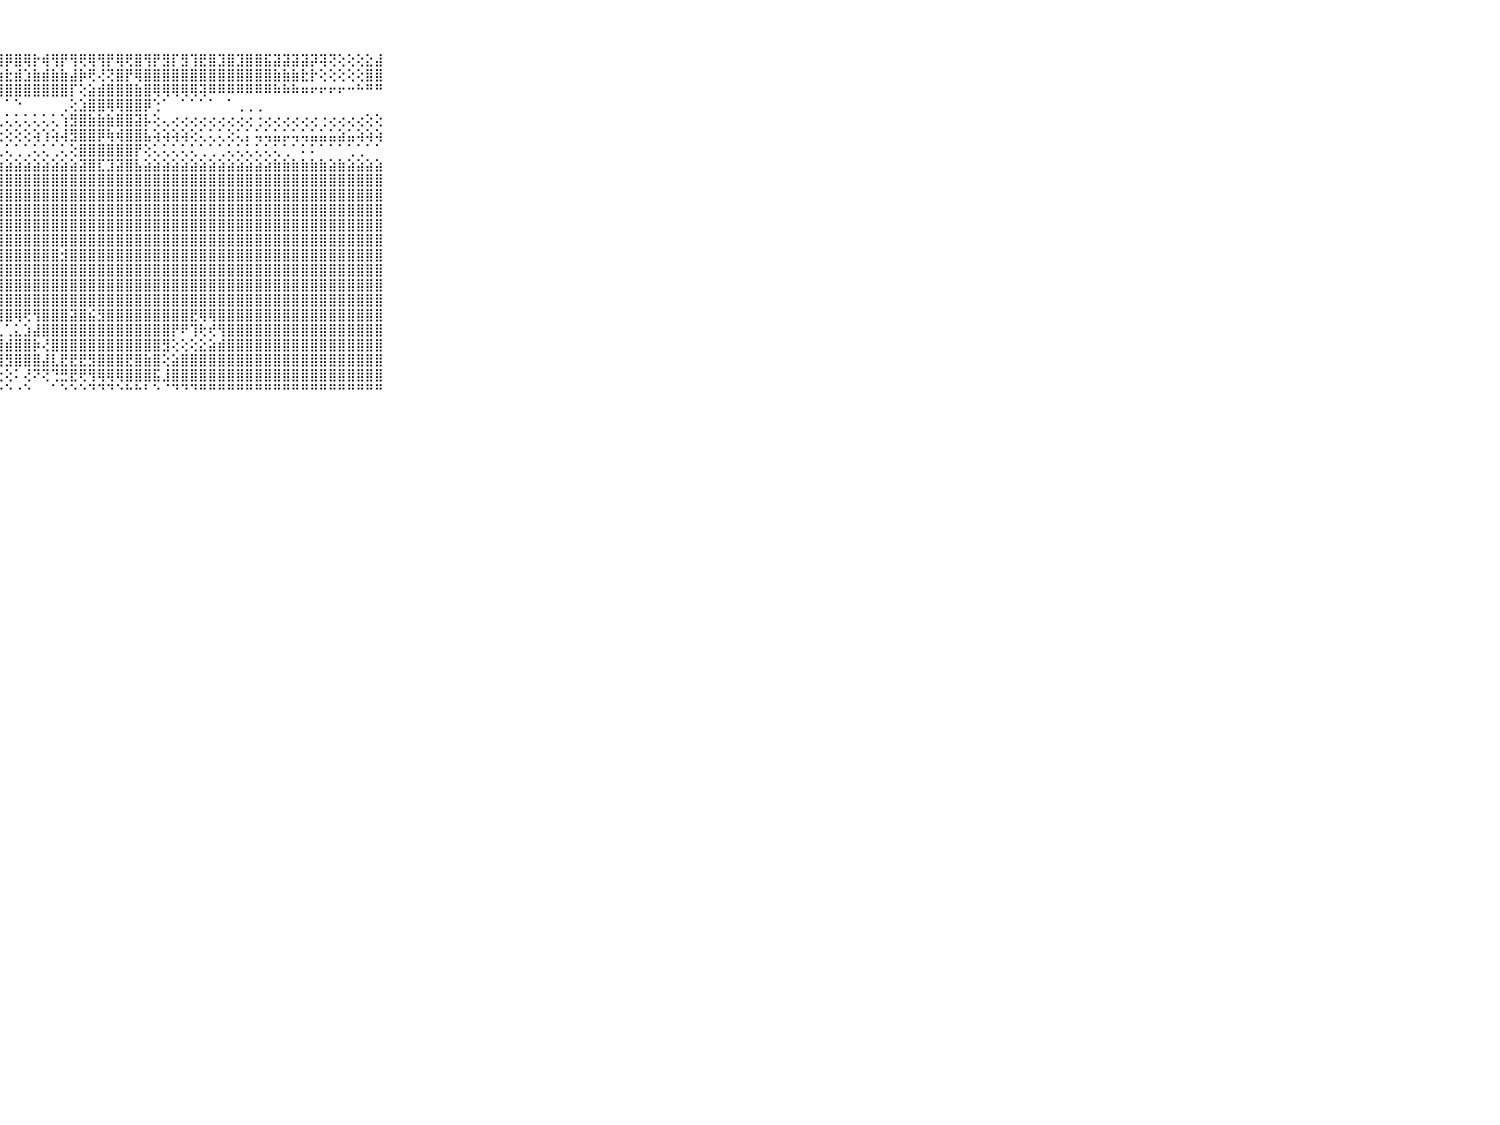

⠀⠀⠀⠀⠀⠀⠀⠀⠀⠀⠀⣿⣧⣵⢼⡿⣯⢽⡿⡧⢵⢼⡿⣷⢼⡿⣿⢾⡿⣿⢿⡗⢾⢻⡟⢻⢟⢿⢻⡟⢿⢟⣿⢻⡟⣻⡏⣻⢹⣟⣿⣹⣿⣹⣿⣿⣯⣽⣽⣽⣽⡽⢽⢝⢕⢕⢕⣕⣼⠀⠀⠀⠀⠀⠀⠀⠀⠀⠀⠀⠀
⠀⠀⠀⠀⠀⠀⠀⠀⠀⠀⠀⣵⡇⣼⣱⣇⣼⣸⣇⣧⣼⣱⣇⣼⣵⣇⣷⣱⣗⣾⣱⣷⣾⣷⣷⣼⡷⢟⢜⢝⣿⡟⢿⣿⣿⣿⣿⣿⣿⣿⣿⣿⣿⣿⣿⣿⣿⣷⣷⣷⣗⡗⢕⢕⢕⢕⢕⣿⣿⠀⠀⠀⠀⠀⠀⠀⠀⠀⠀⠀⠀
⠀⠀⠀⠀⠀⠀⠀⠀⠀⠀⠀⣿⣿⣿⣿⣿⣿⣿⣿⣿⣿⣿⣿⣿⣿⣿⣿⣿⣿⣿⣿⣿⣿⣿⣿⡏⢕⣵⣾⣿⣿⣿⣷⣿⢿⢿⢿⢿⢿⢽⠿⠿⠿⠿⠿⠿⠿⠷⠷⠷⠶⠖⠖⠖⠖⠒⠓⠛⠛⠀⠀⠀⠀⠀⠀⠀⠀⠀⠀⠀⠀
⠀⠀⠀⠀⠀⠀⠀⠀⠀⠀⠀⠉⠉⠉⠉⠉⠉⠉⠙⠉⠈⠁⠑⠁⠁⠁⠁⠁⠁⠑⠀⠀⠀⠀⢀⢕⣱⣿⣿⢿⢿⣿⣿⡿⢑⠁⠀⠁⠁⠁⠁⠀⠁⢀⢀⢀⠀⠀⠀⠀⠀⠀⠀⠀⠀⠀⠀⠀⠀⠀⠀⠀⠀⠀⠀⠀⠀⠀⠀⠀⠀
⠀⠀⠀⠀⠀⠀⠀⠀⠀⠀⠀⢄⢄⢄⢄⢄⢄⢄⢄⢄⢅⢅⢅⢅⢅⢅⢅⢅⢅⢅⢅⢅⢅⢅⢱⣻⣿⣷⣷⣷⣿⣿⣽⡧⢕⢄⢔⢔⢔⢔⢔⢔⢔⢔⢔⢐⢔⢔⢔⢔⢔⢔⢐⢔⢔⢔⢔⢕⢕⠀⠀⠀⠀⠀⠀⠀⠀⠀⠀⠀⠀
⠀⠀⠀⠀⠀⠀⠀⠀⠀⠀⠀⢄⢅⢅⢅⢅⢅⢅⢕⢕⢅⢅⢕⢕⢕⢕⢕⢕⢕⢕⢕⢵⢱⢵⢼⣻⣿⣿⡿⢷⢾⣿⣿⣧⢵⢵⢵⢵⢕⢅⢅⢅⢕⢅⡅⢥⢥⣥⡥⢥⢥⣥⣥⣥⣵⣥⢵⢵⢵⠀⠀⠀⠀⠀⠀⠀⠀⠀⠀⠀⠀
⠀⠀⠀⠀⠀⠀⠀⠀⠀⠀⠀⢄⢄⢄⢄⢄⢅⢅⢅⢅⢅⢅⢅⢅⢅⢅⢁⢅⢅⢁⢁⢅⢅⢁⢅⢕⣿⣿⣿⣿⣿⣿⡟⢕⢅⢅⢅⢅⢅⢁⢁⢁⢅⢅⢅⢅⢅⢅⢁⠁⠅⠅⠁⠁⠁⢁⢁⠁⠁⠀⠀⠀⠀⠀⠀⠀⠀⠀⠀⠀⠀
⠀⠀⠀⠀⠀⠀⠀⠀⠀⠀⠀⣷⣷⣷⣷⣷⣷⢷⣷⣷⣷⣷⣷⣷⣷⣷⣧⣵⣵⣵⣵⣵⣵⣵⣵⣵⣽⣿⣏⣹⣽⣿⣧⣵⣵⣵⣵⣵⣵⣵⣵⣵⣵⣵⣵⣵⣵⣷⣷⣷⣷⣷⣷⣵⣷⣵⣵⣵⣵⠀⠀⠀⠀⠀⠀⠀⠀⠀⠀⠀⠀
⠀⠀⠀⠀⠀⠀⠀⠀⠀⠀⠀⣿⣿⣿⣿⣿⣿⢕⢼⣿⣿⣿⣿⣿⣿⣿⢕⣿⣿⣿⣿⣿⣿⣿⣿⣿⣿⣿⣿⣿⣿⣿⣿⣿⣿⣿⣿⣿⣿⣿⣿⣿⣿⣿⣿⣿⣿⣿⣿⣿⣿⣿⣿⣿⣿⣿⣿⣿⣿⠀⠀⠀⠀⠀⠀⠀⠀⠀⠀⠀⠀
⠀⠀⠀⠀⠀⠀⠀⠀⠀⠀⠀⣿⣿⣿⣿⣿⣿⢕⢸⣿⣿⣿⣿⣿⣿⣿⢕⢿⣿⣿⣿⣿⣿⣿⣿⣿⣿⣿⣿⣿⣿⣿⣿⣿⣿⣿⣿⣿⣿⣿⣿⣿⣿⣿⣿⣿⣿⣿⣿⣿⣿⣿⣿⣿⣿⣿⣿⣿⣿⠀⠀⠀⠀⠀⠀⠀⠀⠀⠀⠀⠀
⠀⠀⠀⠀⠀⠀⠀⠀⠀⠀⠀⣿⣿⣿⣿⣿⣿⢕⢸⣿⣿⣿⣿⣿⣿⣿⢕⢻⣿⣿⣿⣿⣿⣿⣿⣿⣿⣿⣿⣿⣿⣿⣿⣿⣿⣿⣿⣿⣿⣿⣿⣿⣿⣿⣿⣿⣿⣿⣿⣿⣿⣿⣿⣿⣿⣿⣿⣿⣿⠀⠀⠀⠀⠀⠀⠀⠀⠀⠀⠀⠀
⠀⠀⠀⠀⠀⠀⠀⠀⠀⠀⠀⣿⣿⣿⣿⣿⣿⢕⢸⣿⣿⣿⣿⣿⣿⣿⢕⢸⣿⣿⣿⣿⣿⣿⣿⣿⣿⣿⣿⣿⣿⣿⣿⣿⣿⣿⣿⣿⣿⣿⣿⣿⣿⣿⣿⣿⣿⣿⣿⣿⣿⣿⣿⣿⣿⣿⣿⣿⣿⠀⠀⠀⠀⠀⠀⠀⠀⠀⠀⠀⠀
⠀⠀⠀⠀⠀⠀⠀⠀⠀⠀⠀⣿⣿⣿⣿⣿⣿⡇⢸⣿⣿⣿⣿⣿⣿⣿⢕⣿⣿⣿⣿⣿⣿⣿⣿⣿⣿⣿⣿⣿⣿⣿⣿⣿⣿⣿⣿⣿⣿⣿⣿⣿⣿⣿⣿⣿⣿⣿⣿⣿⣿⣿⣿⣿⣿⣿⣿⣿⣿⠀⠀⠀⠀⠀⠀⠀⠀⠀⠀⠀⠀
⠀⠀⠀⠀⠀⠀⠀⠀⠀⠀⠀⣿⣿⣿⣿⣿⣿⣇⣸⣿⣿⣿⣿⣿⣿⣿⡕⢹⣿⣿⣿⣿⣿⣿⣺⣿⣿⣿⣿⣿⣿⣿⣿⣿⣿⣿⣿⣿⣿⣿⣿⣿⣿⣿⣿⣿⣿⣿⣿⣿⣿⣿⣿⣿⣿⣿⣿⣿⣿⠀⠀⠀⠀⠀⠀⠀⠀⠀⠀⠀⠀
⠀⠀⠀⠀⠀⠀⠀⠀⠀⠀⠀⣿⣿⣿⣿⣿⣿⣿⣿⣿⣿⣿⣿⣿⣿⣿⣿⣿⣿⣿⣿⣿⣿⣿⣿⣿⣿⣿⣿⣿⣿⣿⣿⣿⣿⣿⣿⣿⣿⣿⣿⣿⣿⣿⣿⣿⣿⣿⣿⣿⣿⣿⣿⣿⣿⣿⣿⣿⣿⠀⠀⠀⠀⠀⠀⠀⠀⠀⠀⠀⠀
⠀⠀⠀⠀⠀⠀⠀⠀⠀⠀⠀⣿⣿⣿⣿⣿⣿⣿⣿⣿⣿⣿⣿⣿⣿⣿⣿⣿⣿⣿⣿⣿⣿⣿⣿⣿⣿⣿⣿⣿⣿⣿⣿⣿⣿⣿⣿⣿⣿⣿⣿⣿⣿⣿⣿⣿⣿⣿⣿⣿⣿⣿⣿⣿⣿⣿⣿⣿⣿⠀⠀⠀⠀⠀⠀⠀⠀⠀⠀⠀⠀
⠀⠀⠀⠀⠀⠀⠀⠀⠀⠀⠀⢟⢻⢟⢟⢟⣻⣿⣿⣿⡟⢟⢟⢟⢻⣿⣟⣿⣿⣿⣿⣿⣿⣿⣿⣿⣿⣿⣿⣿⣿⣿⣿⣿⣿⣿⣿⣿⣿⣿⣿⣿⣿⣿⣿⣿⣿⣿⣿⣿⣿⣿⣿⣿⣿⣿⣿⣿⣿⠀⠀⠀⠀⠀⠀⠀⠀⠀⠀⠀⠀
⠀⠀⠀⠀⠀⠀⠀⠀⠀⠀⠀⠑⠑⠑⠕⢕⠝⠟⠟⠇⢕⢕⢕⢕⢜⢻⢿⣿⣿⢿⢟⢻⣿⣿⣿⣽⣿⣮⣻⣿⣿⣿⣿⣿⣿⣿⣿⣿⣟⢿⢿⣿⣿⣿⣿⣿⣿⣿⣿⣿⣿⣿⣿⣿⣿⣿⣿⣿⣿⠀⠀⠀⠀⠀⠀⠀⠀⠀⠀⠀⠀
⠀⠀⠀⠀⠀⠀⠀⠀⠀⠀⠀⠀⠀⠐⠐⢐⢔⣴⣔⢄⢄⠄⢄⢅⢁⢀⢄⢁⢁⣅⣱⣼⣿⣿⣿⣿⣿⣿⣿⣿⣿⣿⣿⣿⣿⣿⡟⠟⢹⢗⢞⢻⣿⣿⣿⣿⣿⣿⣿⣿⣿⣿⣿⣿⣿⣿⣿⣿⣿⠀⠀⠀⠀⠀⠀⠀⠀⠀⠀⠀⠀
⠀⠀⠀⠀⠀⠀⠀⠀⠀⠀⠀⢕⢕⢕⢕⢕⢱⣿⡏⢕⢕⢔⢔⢔⢕⢕⣇⣿⣾⣿⣿⡷⢜⣿⣿⣿⣿⣿⣿⣿⣿⣿⣿⣿⣿⣻⢕⢕⢕⣕⣵⣾⣿⣿⣿⣿⣿⣿⣿⣿⣿⣿⣿⣿⣿⣿⣿⣿⣿⠀⠀⠀⠀⠀⠀⠀⠀⠀⠀⠀⠀
⠀⠀⠀⠀⠀⠀⠀⠀⠀⠀⠀⠕⠕⠕⢑⢑⢘⢛⢃⢕⠕⠕⢕⢕⢕⢕⢿⣿⣻⣿⣿⣿⣼⣇⣟⣟⣟⣻⣿⣿⣿⣟⣿⣷⣿⢕⣵⣿⣿⣿⣿⣿⣿⣿⣿⣿⣿⣿⣿⣿⣿⣿⣿⣿⣿⣿⣿⣿⣿⠀⠀⠀⠀⠀⠀⠀⠀⠀⠀⠀⠀
⠀⠀⠀⠀⠀⠀⠀⠀⠀⠀⠀⠀⠀⠀⠀⠀⠀⠀⠁⠁⠁⠁⠑⠑⢑⢔⢕⢑⢕⠅⢜⠝⢝⢙⣛⣟⢟⢻⢿⢿⢿⣿⣿⣿⣯⣸⣿⣿⣿⣿⣿⣿⣿⣿⣿⣿⣿⣿⣿⣿⣿⣿⣿⣿⣿⣿⣿⣿⣿⠀⠀⠀⠀⠀⠀⠀⠀⠀⠀⠀⠀
⠀⠀⠀⠀⠀⠀⠀⠀⠀⠀⠀⠀⠀⠀⠀⠀⠀⠀⠀⠀⠀⠀⠁⠑⠑⠑⠐⠑⠑⠐⠑⠀⠀⠁⠑⠑⠑⠙⠙⠙⠑⠓⠓⠃⠑⠈⠙⠙⠙⠛⠛⠛⠛⠛⠛⠛⠛⠛⠛⠛⠛⠛⠛⠛⠛⠛⠛⠛⠛⠀⠀⠀⠀⠀⠀⠀⠀⠀⠀⠀⠀